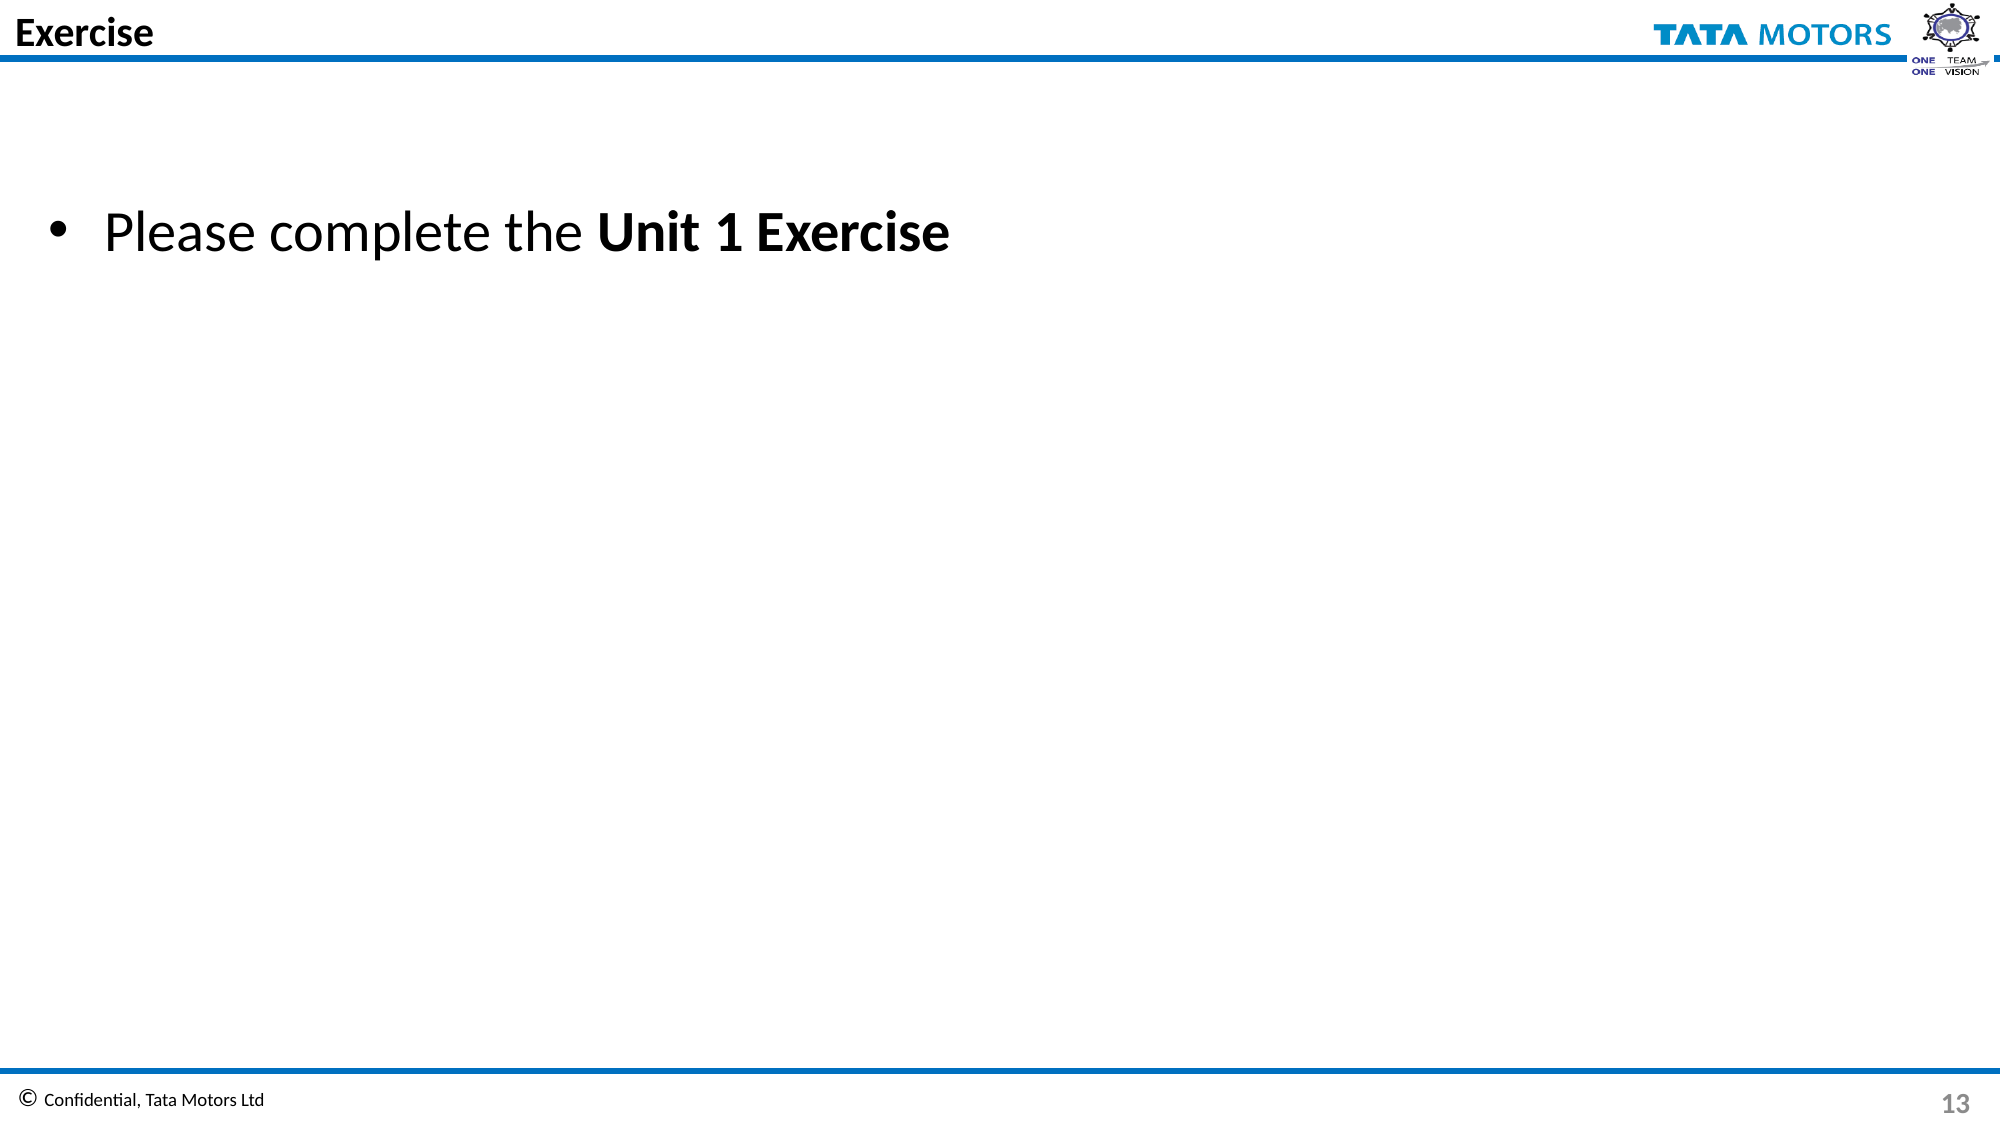

# Exercise

Please complete the Unit 1 Exercise
13